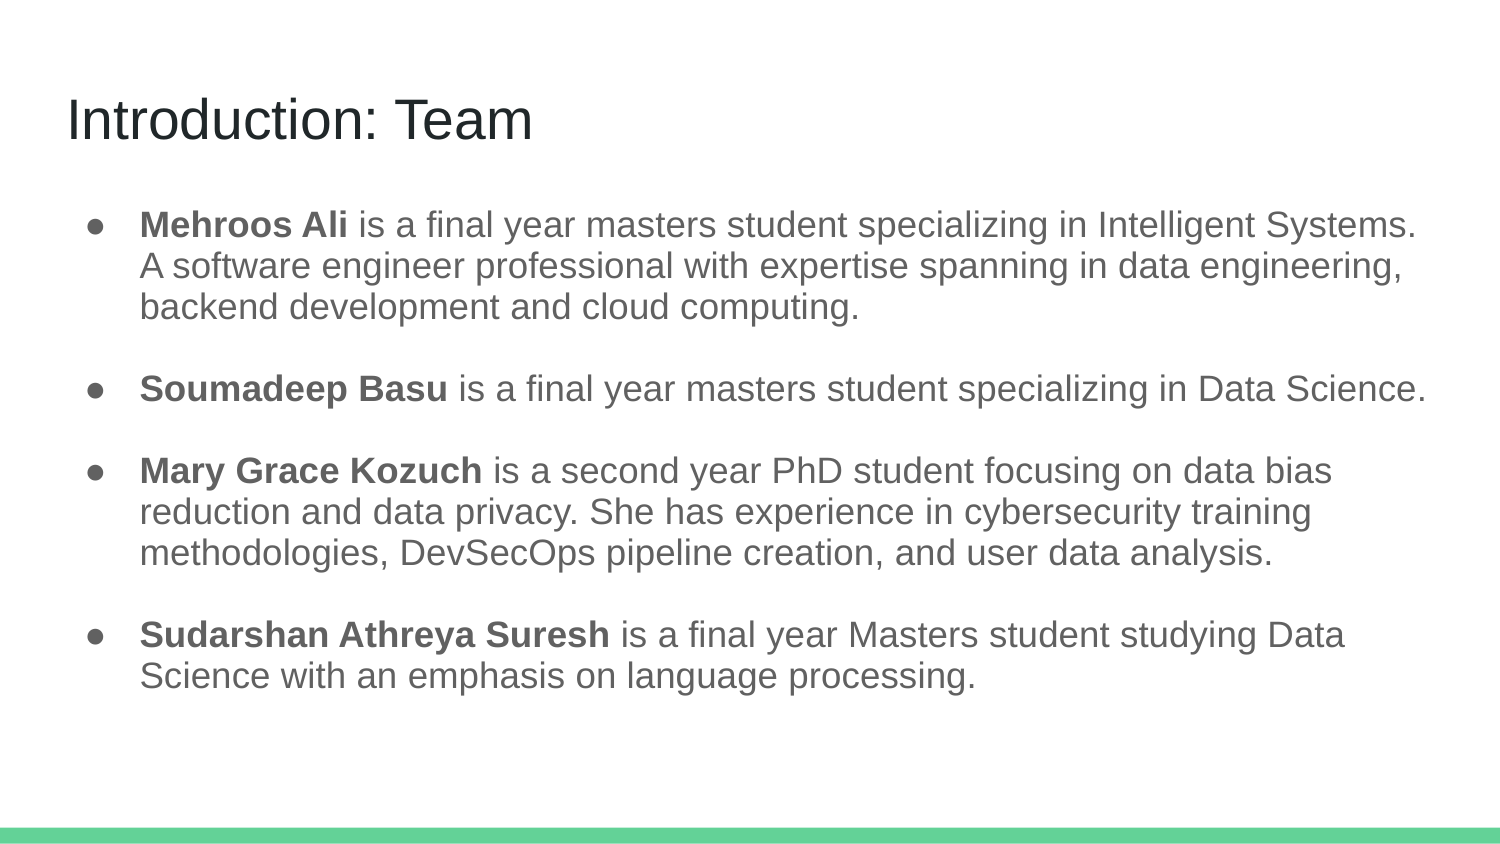

# Introduction: Team
Mehroos Ali is a final year masters student specializing in Intelligent Systems. A software engineer professional with expertise spanning in data engineering, backend development and cloud computing.

Soumadeep Basu is a final year masters student specializing in Data Science.

Mary Grace Kozuch is a second year PhD student focusing on data bias reduction and data privacy. She has experience in cybersecurity training methodologies, DevSecOps pipeline creation, and user data analysis.

Sudarshan Athreya Suresh is a final year Masters student studying Data Science with an emphasis on language processing.